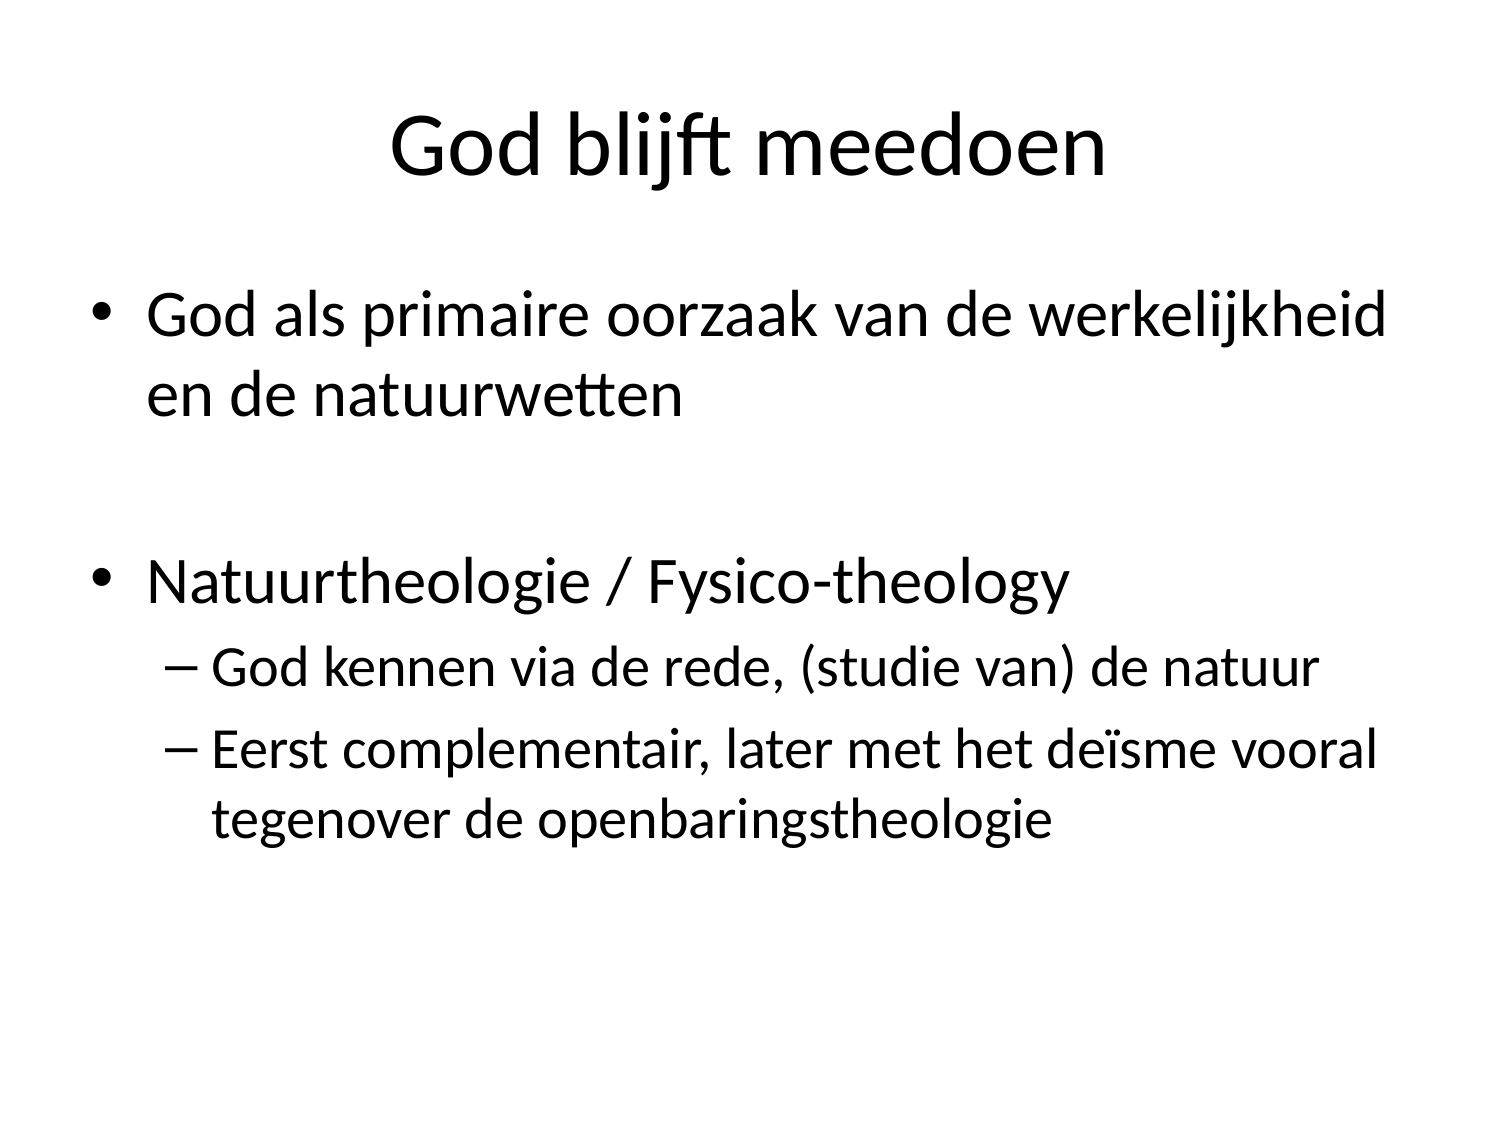

# God blijft meedoen
God als primaire oorzaak van de werkelijkheid en de natuurwetten

Natuurtheologie / Fysico-theology
God kennen via de rede, (studie van) de natuur
Eerst complementair, later met het deïsme vooral tegenover de openbaringstheologie